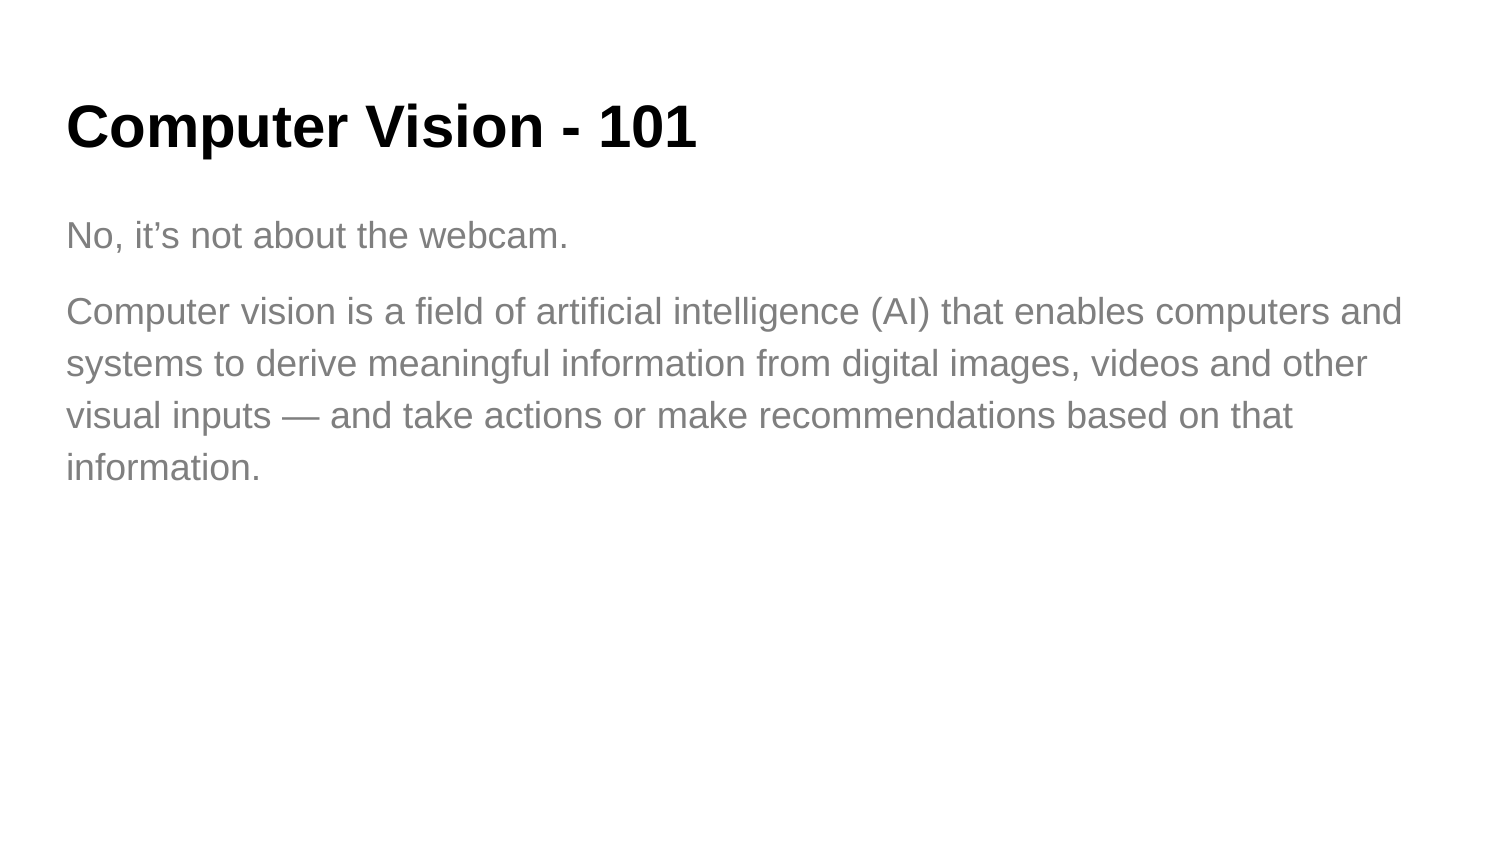

# Computer Vision - 101
No, it’s not about the webcam.
Computer vision is a field of artificial intelligence (AI) that enables computers and systems to derive meaningful information from digital images, videos and other visual inputs — and take actions or make recommendations based on that information.